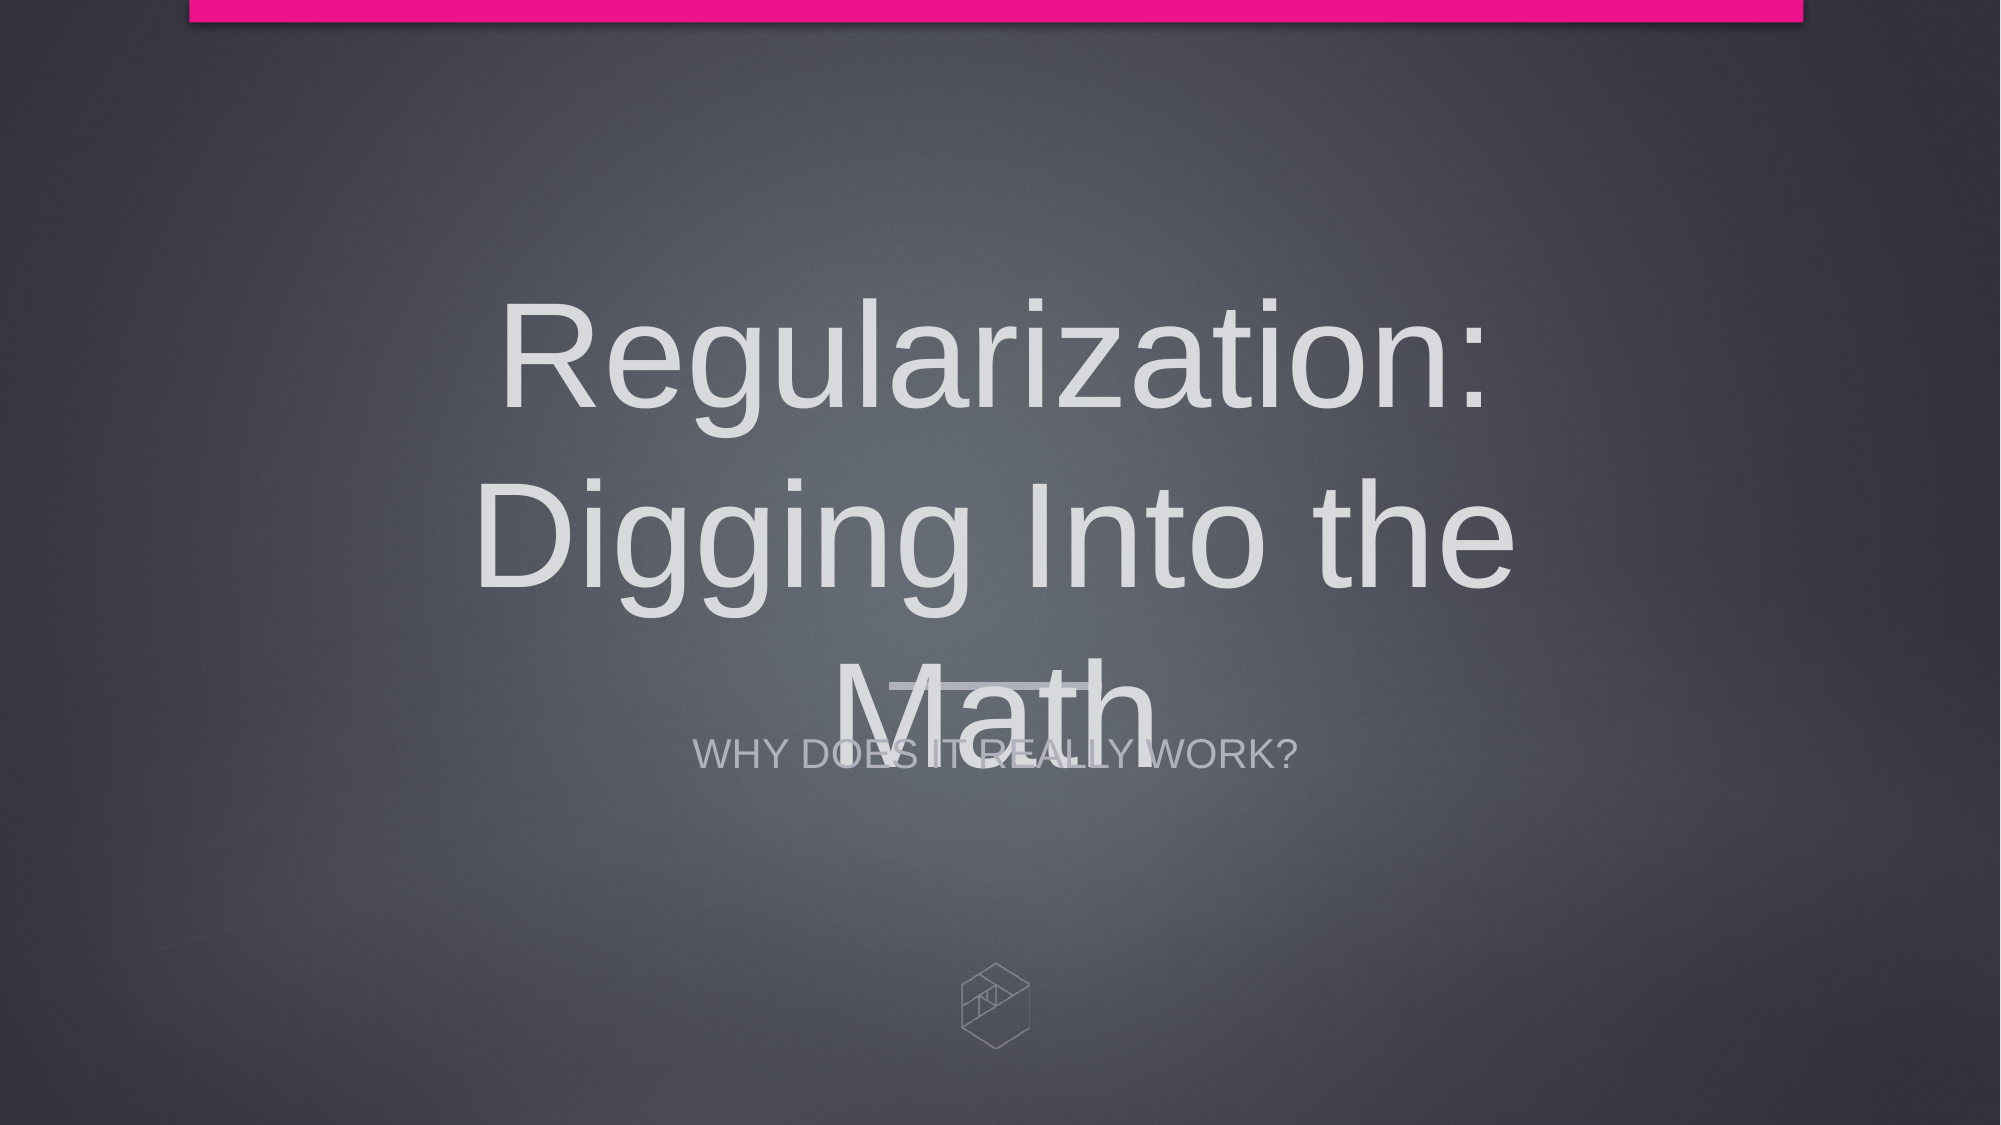

# Regularization: Digging Into the Math
Why Does it really work?